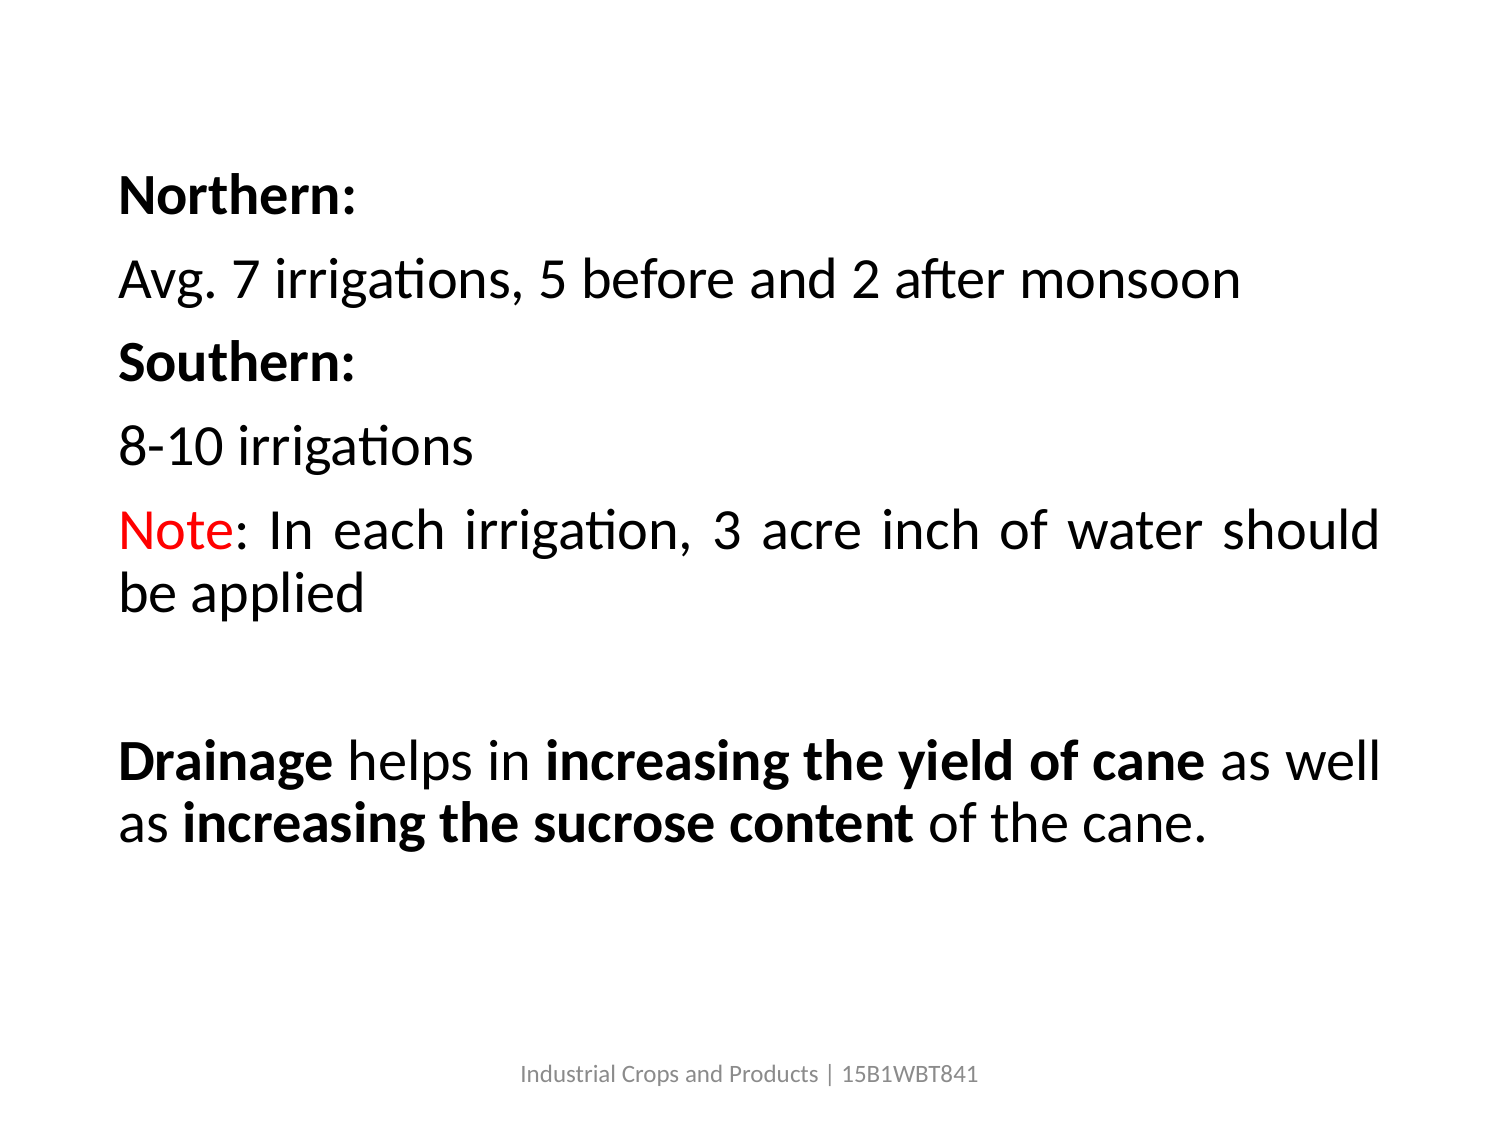

Northern:
Avg. 7 irrigations, 5 before and 2 after monsoon
Southern:
8-10 irrigations
Note: In each irrigation, 3 acre inch of water should be applied

Drainage helps in increasing the yield of cane as well as increasing the sucrose content of the cane.
Industrial Crops and Products | 15B1WBT841